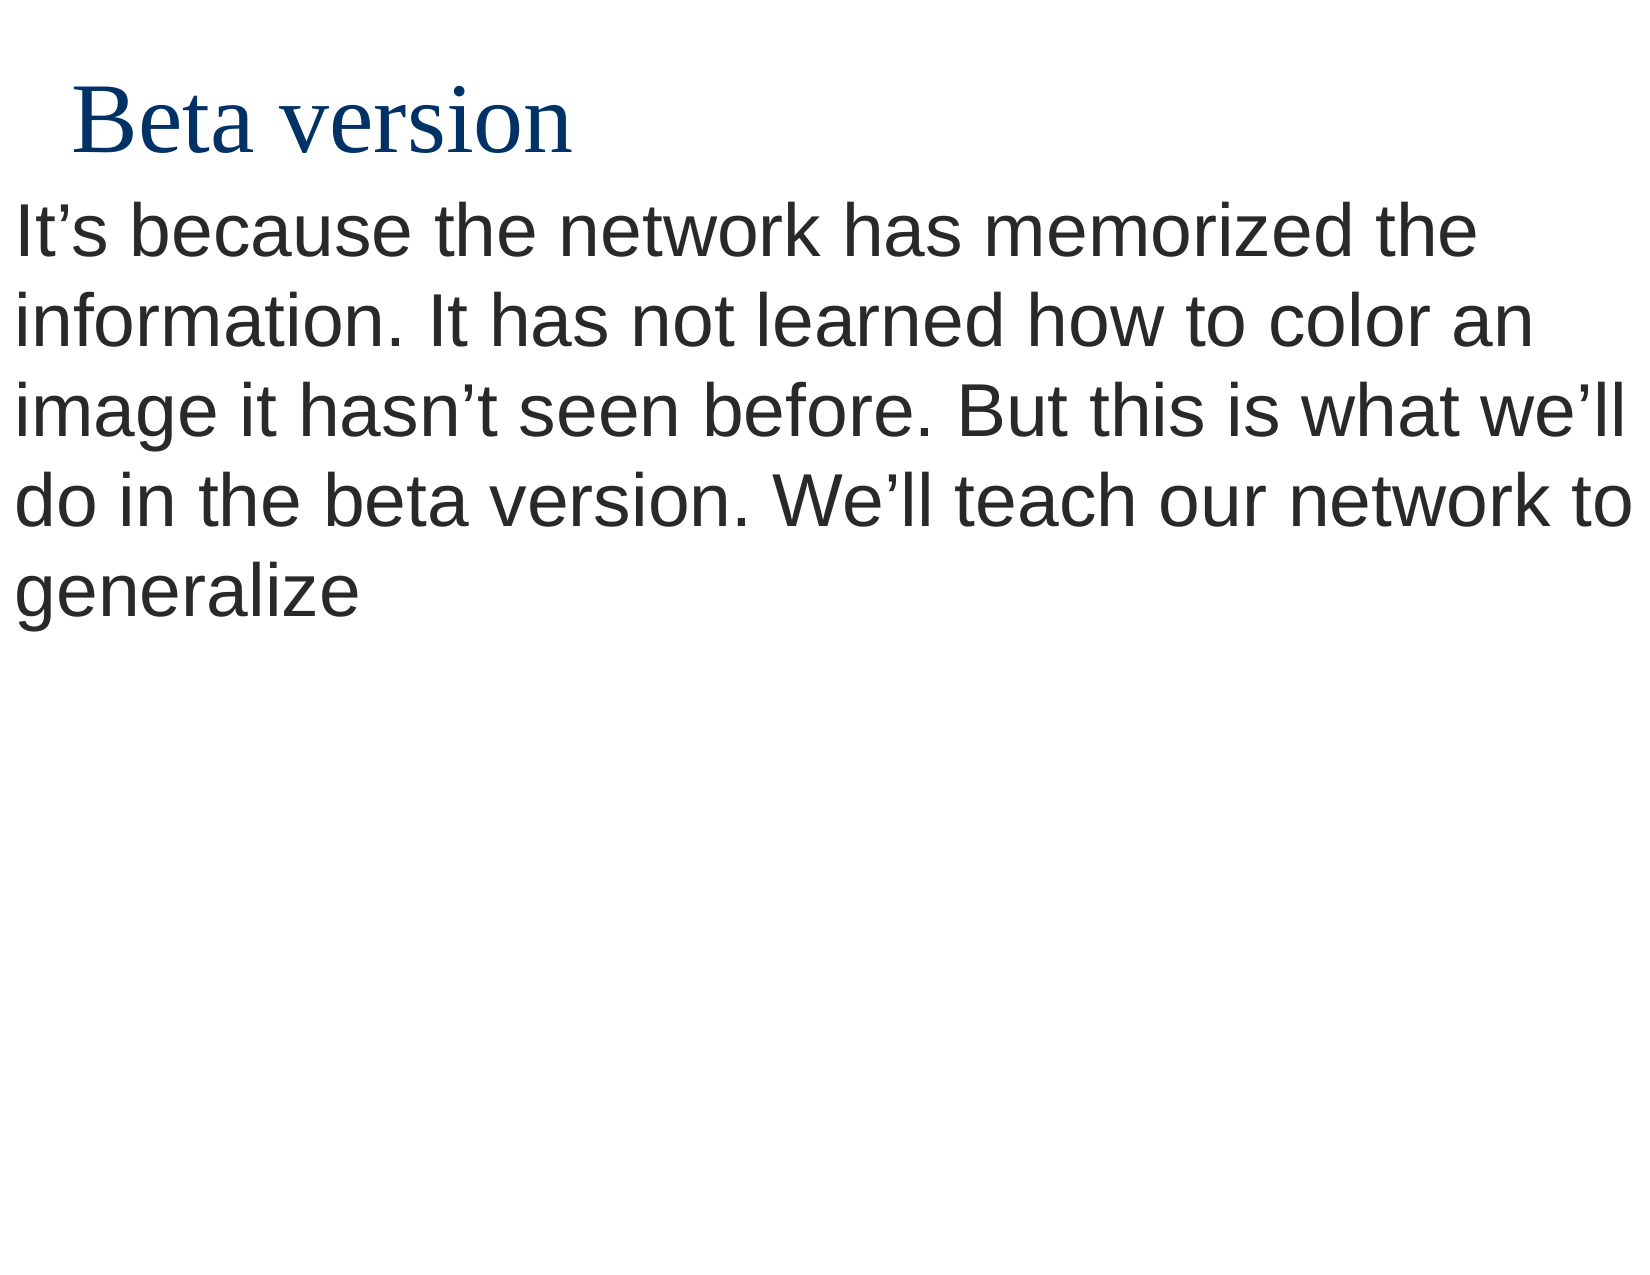

Beta version
It’s because the network has memorized the information. It has not learned how to color an image it hasn’t seen before. But this is what we’ll do in the beta version. We’ll teach our network to generalize